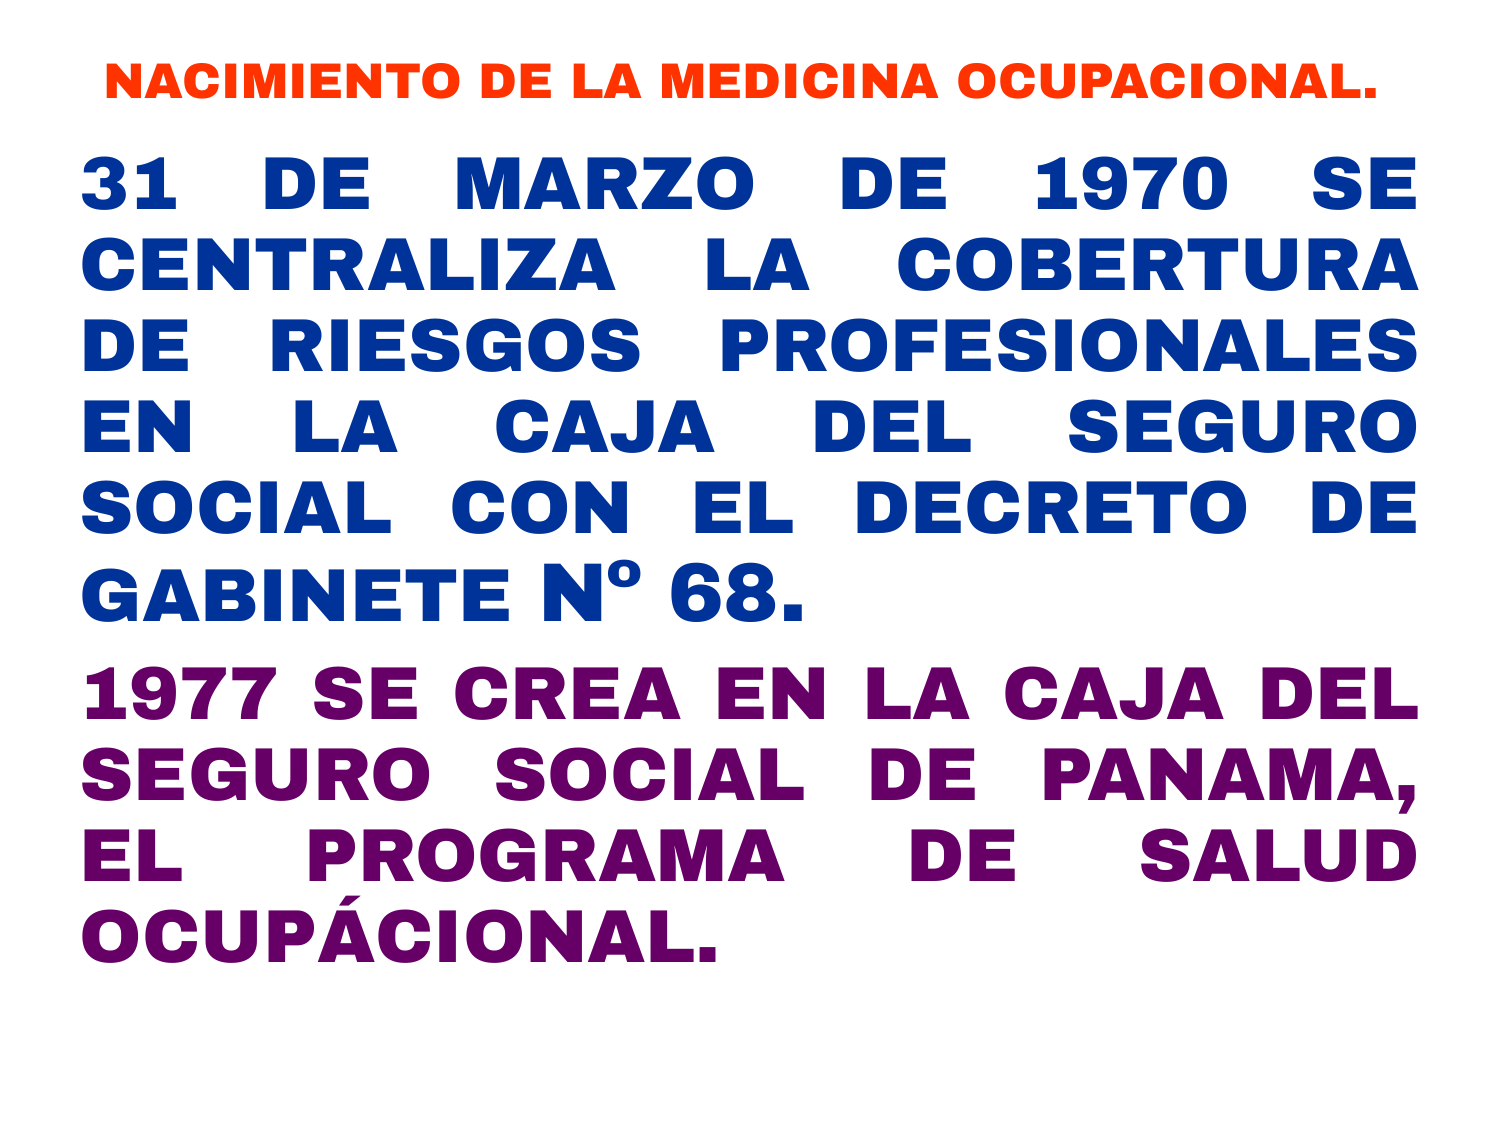

# NACIMIENTO DE LA MEDICINA OCUPACIONAL.
31 DE MARZO DE 1970 SE CENTRALIZA LA COBERTURA DE RIESGOS PROFESIONALES EN LA CAJA DEL SEGURO SOCIAL CON EL DECRETO DE GABINETE Nº 68.
1977 SE CREA EN LA CAJA DEL SEGURO SOCIAL DE PANAMA, EL PROGRAMA DE SALUD OCUPÁCIONAL.